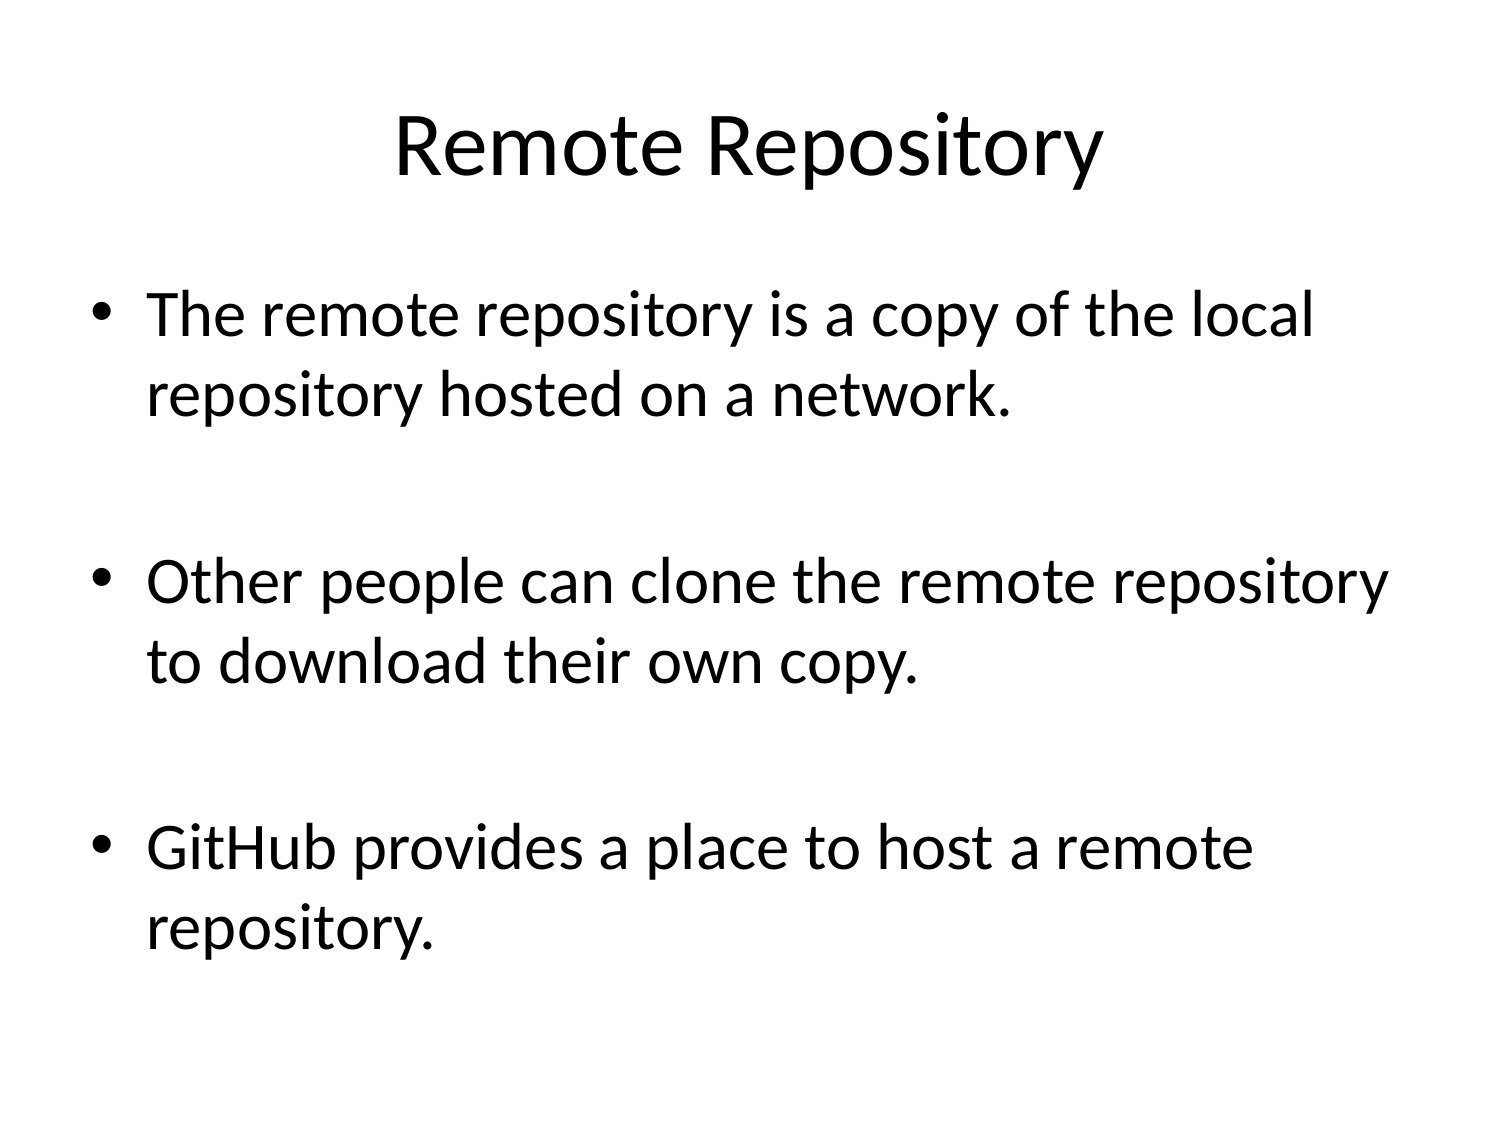

# Remote Repository
The remote repository is a copy of the local repository hosted on a network.

Other people can clone the remote repository to download their own copy.

GitHub provides a place to host a remote repository.